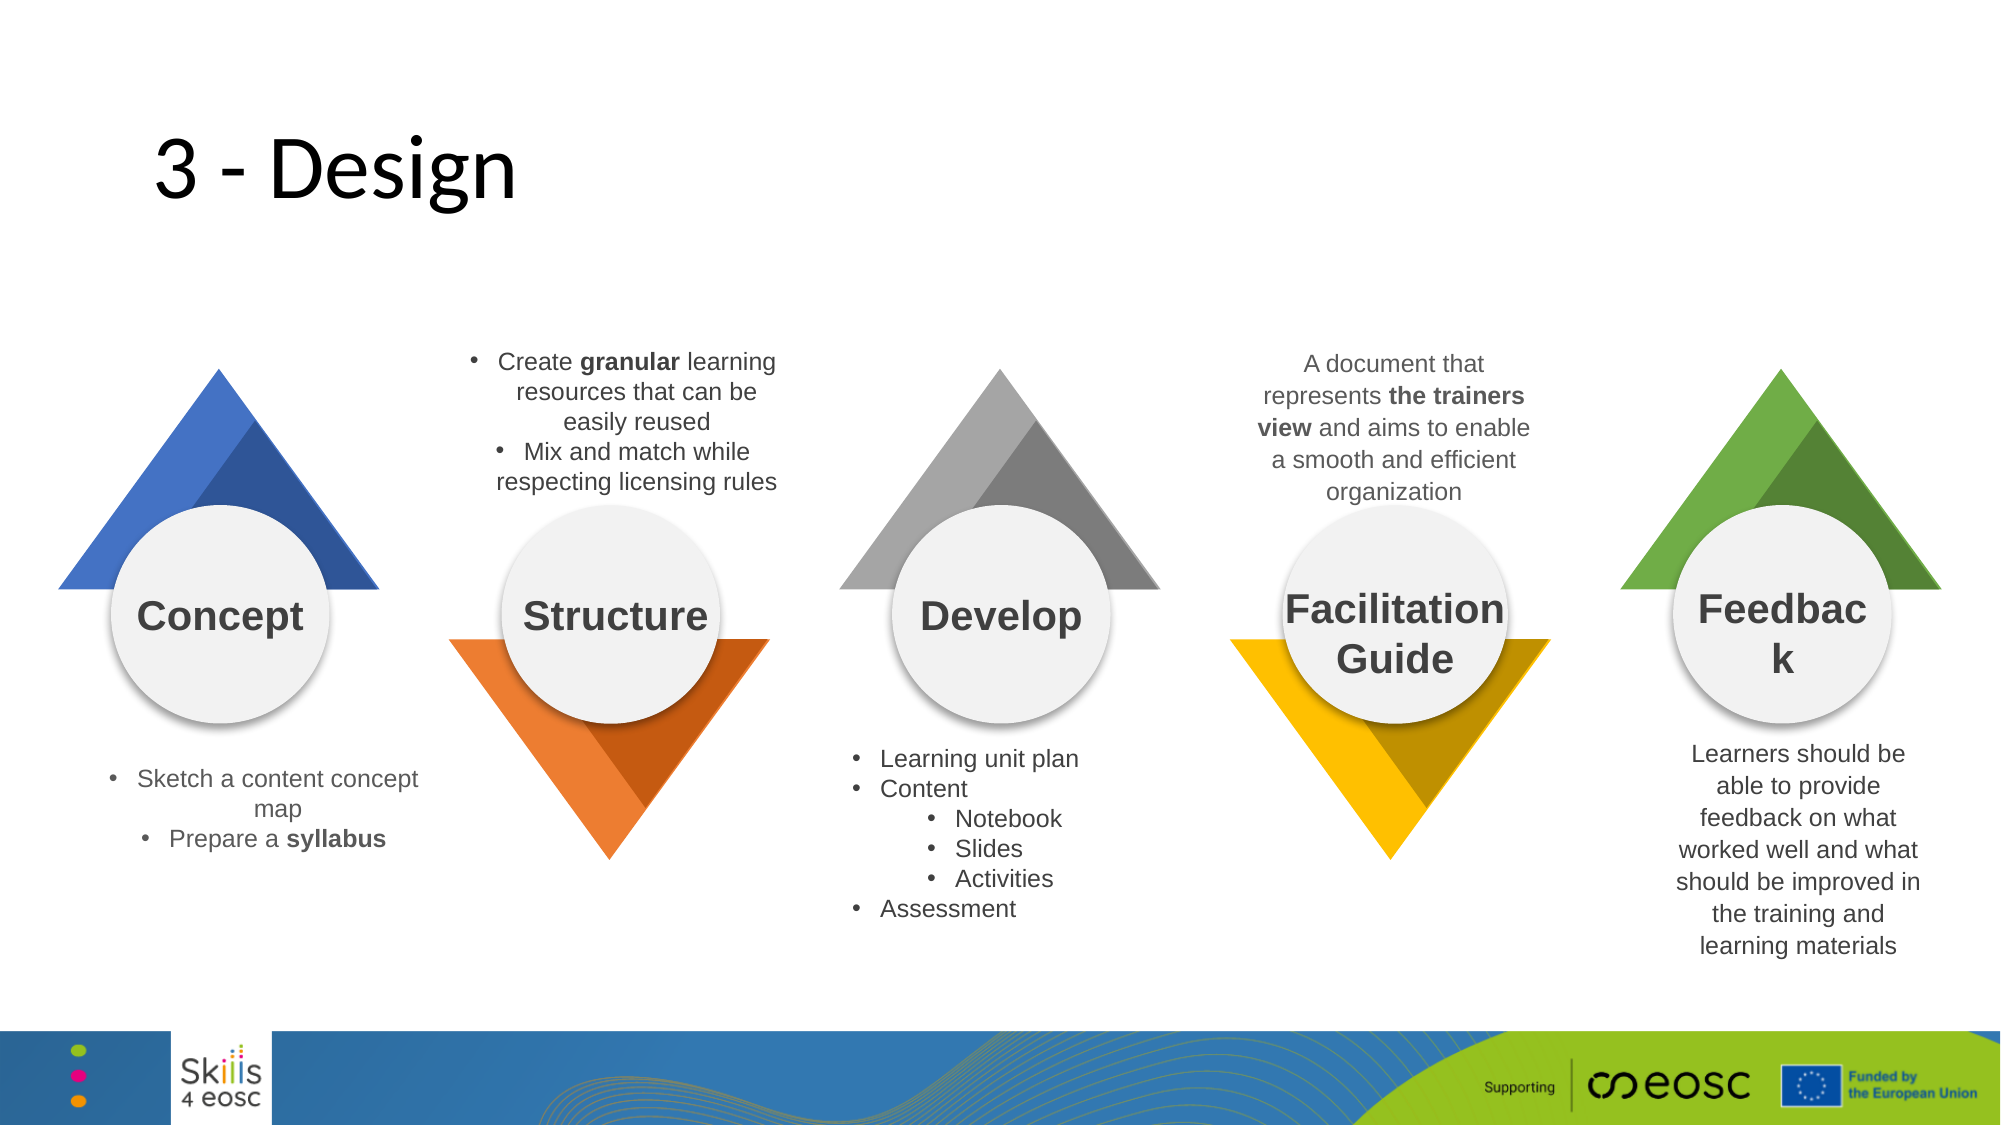

3 - Design
Create granular learning resources that can be easily reused
Mix and match while respecting licensing rules
A document that represents the trainers view and aims to enable a smooth and efficient organization

Concept

Develop

Feedback

Facilitation Guide

Structure
Learners should be able to provide feedback on what worked well and what should be improved in the training and learning materials
Learning unit plan
Content
Notebook
Slides
Activities
Assessment
Sketch a content concept map
Prepare a syllabus